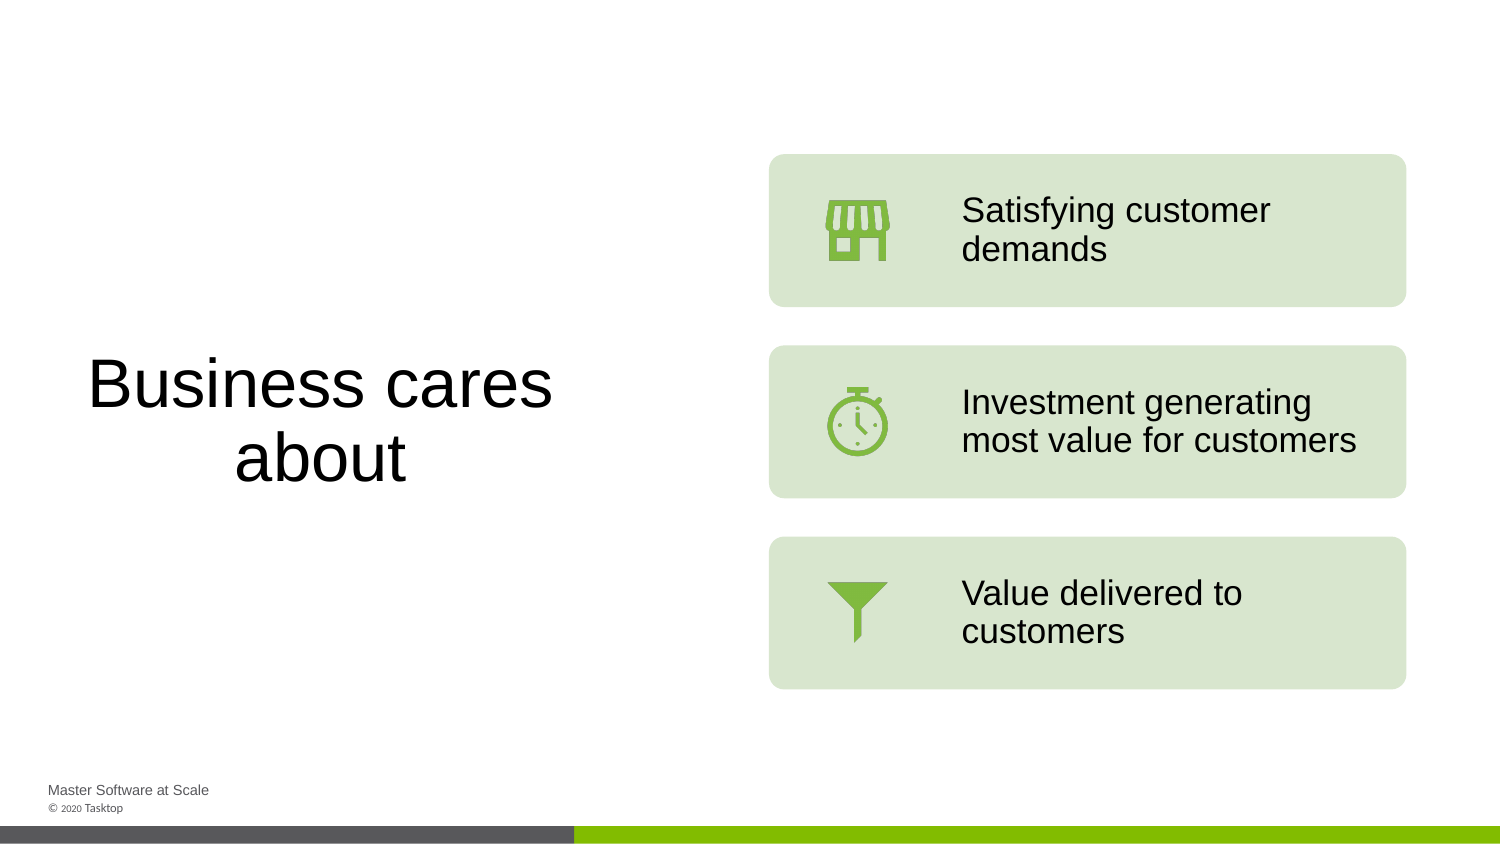

Business cares about
Satisfying customer demands
Investment generating most value for customers
Value delivered to customers